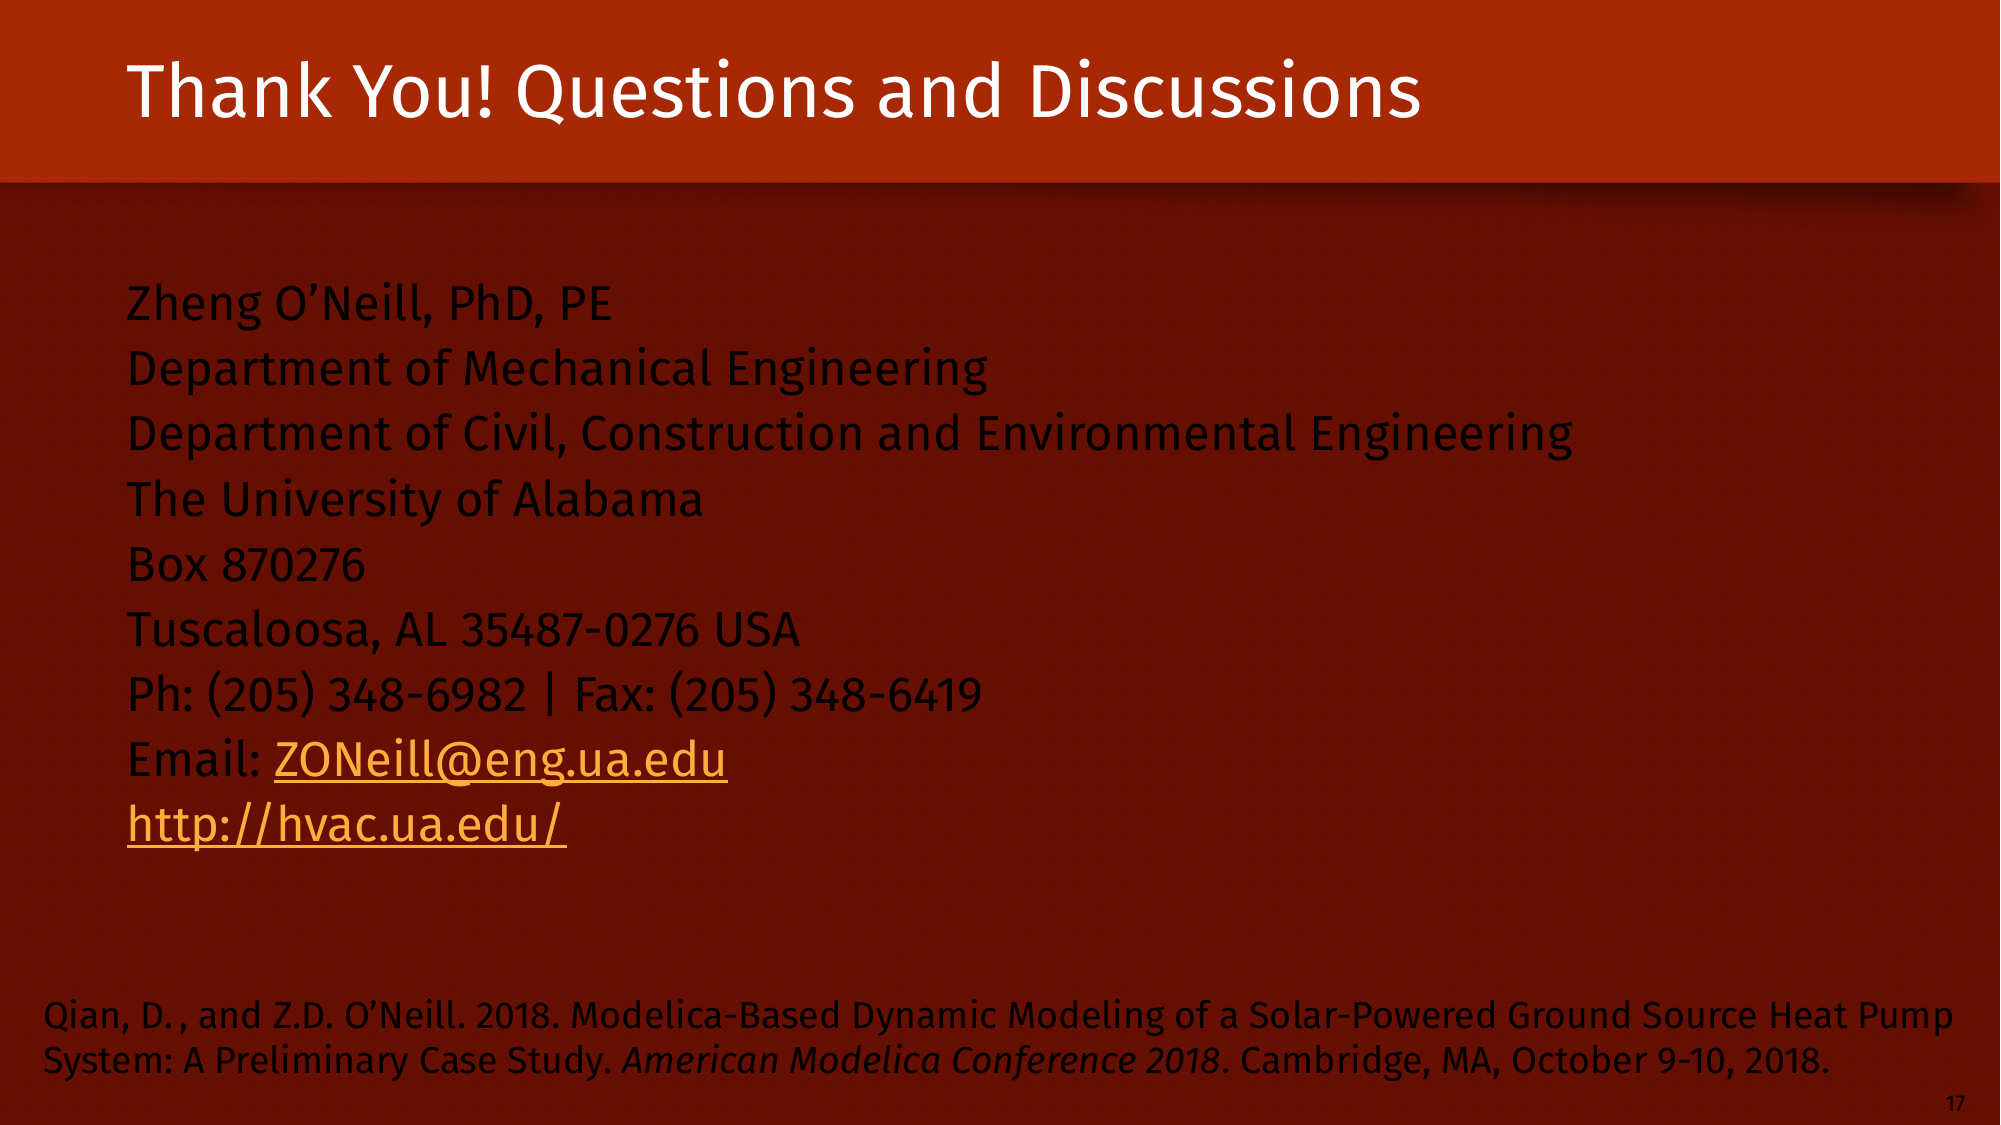

# Thank You! Questions and Discussions
Zheng O’Neill, PhD, PE
Department of Mechanical Engineering
Department of Civil, Construction and Environmental Engineering
The University of Alabama
Box 870276
Tuscaloosa, AL 35487-0276 USA
Ph: (205) 348-6982 | Fax: (205) 348-6419
Email: ZONeill@eng.ua.edu
http://hvac.ua.edu/

Qian, D. , and Z.D. O’Neill. 2018. Modelica-Based Dynamic Modeling of a Solar-Powered Ground Source Heat Pump System: A Preliminary Case Study. American Modelica Conference 2018. Cambridge, MA, October 9-10, 2018.